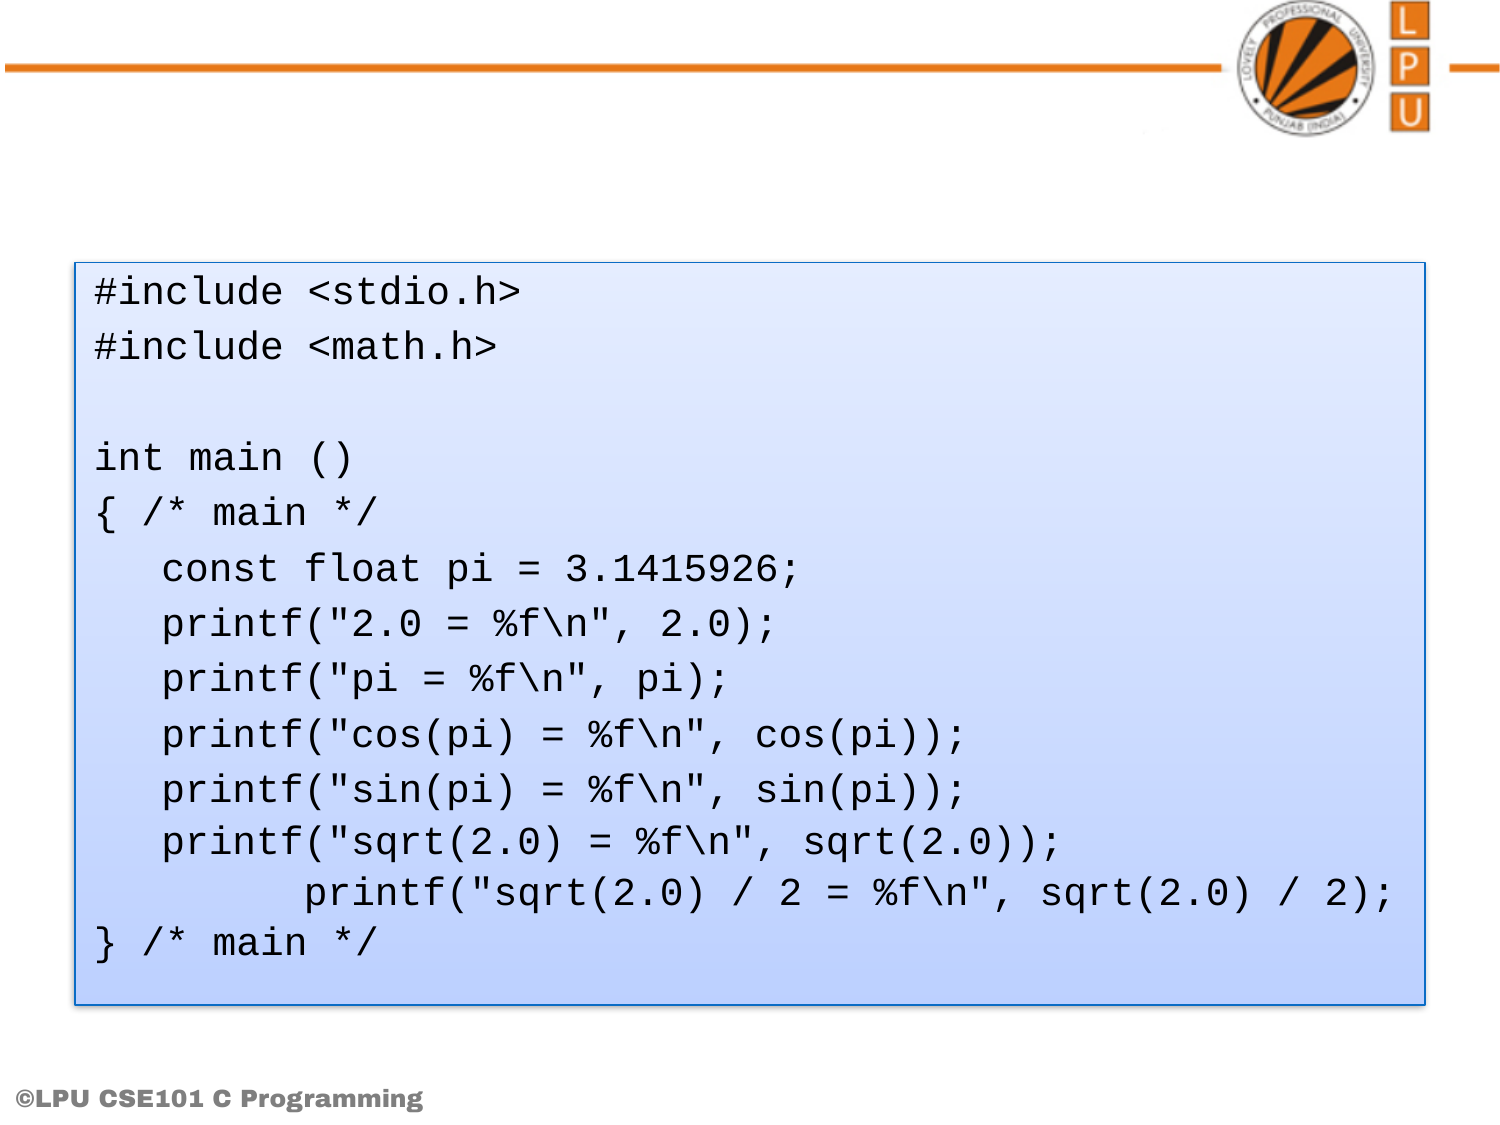

#
#include <stdio.h>
#include <math.h>

int main ()
{ /* main */
		const float pi = 3.1415926;
		printf("2.0 = %f\n", 2.0);
		printf("pi = %f\n", pi);
		printf("cos(pi) = %f\n", cos(pi));
		printf("sin(pi) = %f\n", sin(pi));
		printf("sqrt(2.0) = %f\n", sqrt(2.0));
    	printf("sqrt(2.0) / 2 = %f\n", sqrt(2.0) / 2);
} /* main */